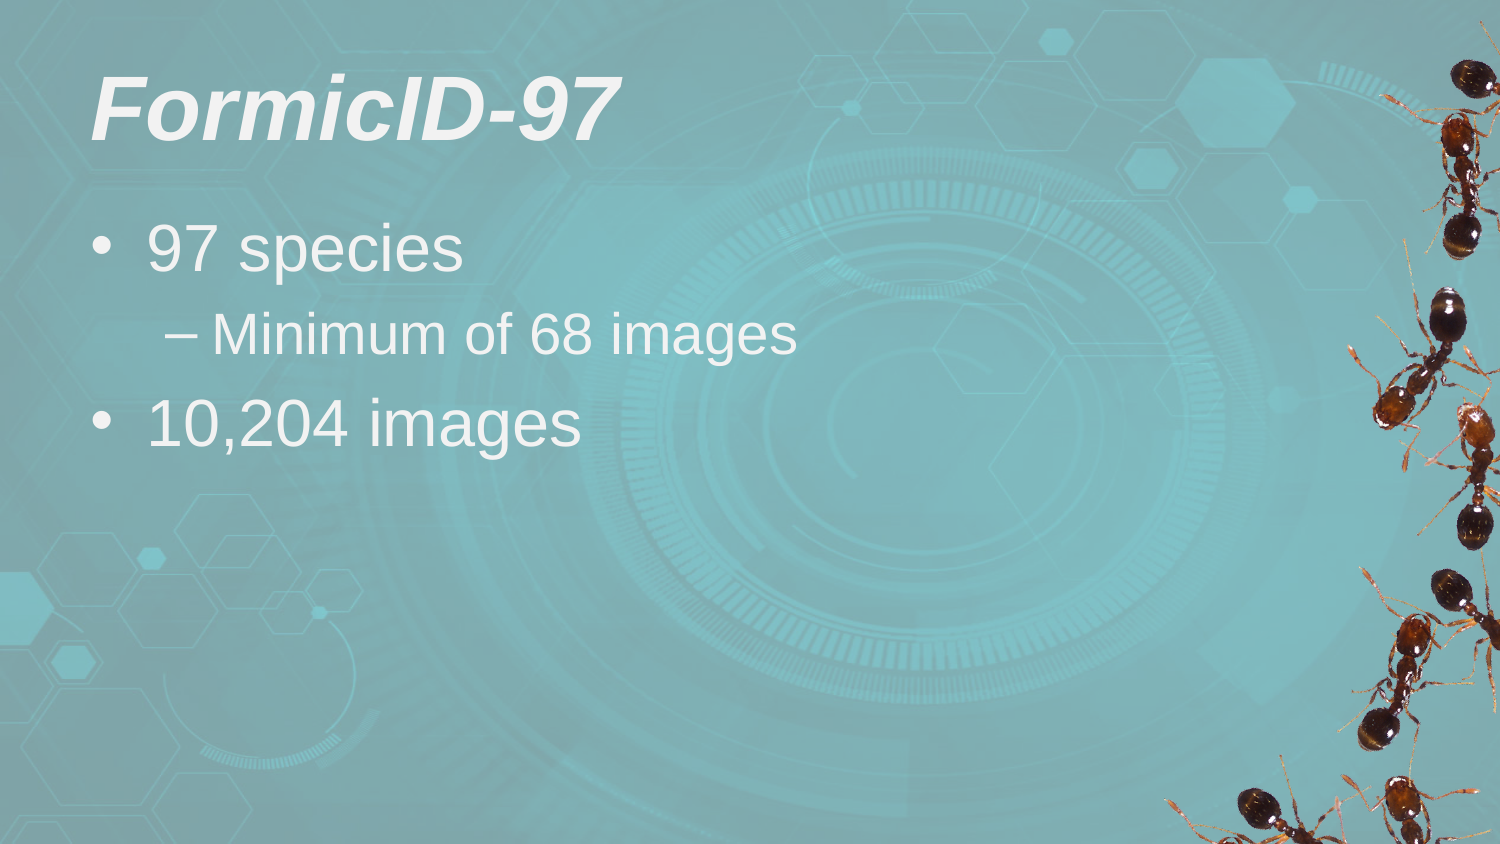

# FormicID-97
97 species
Minimum of 68 images
10,204 images